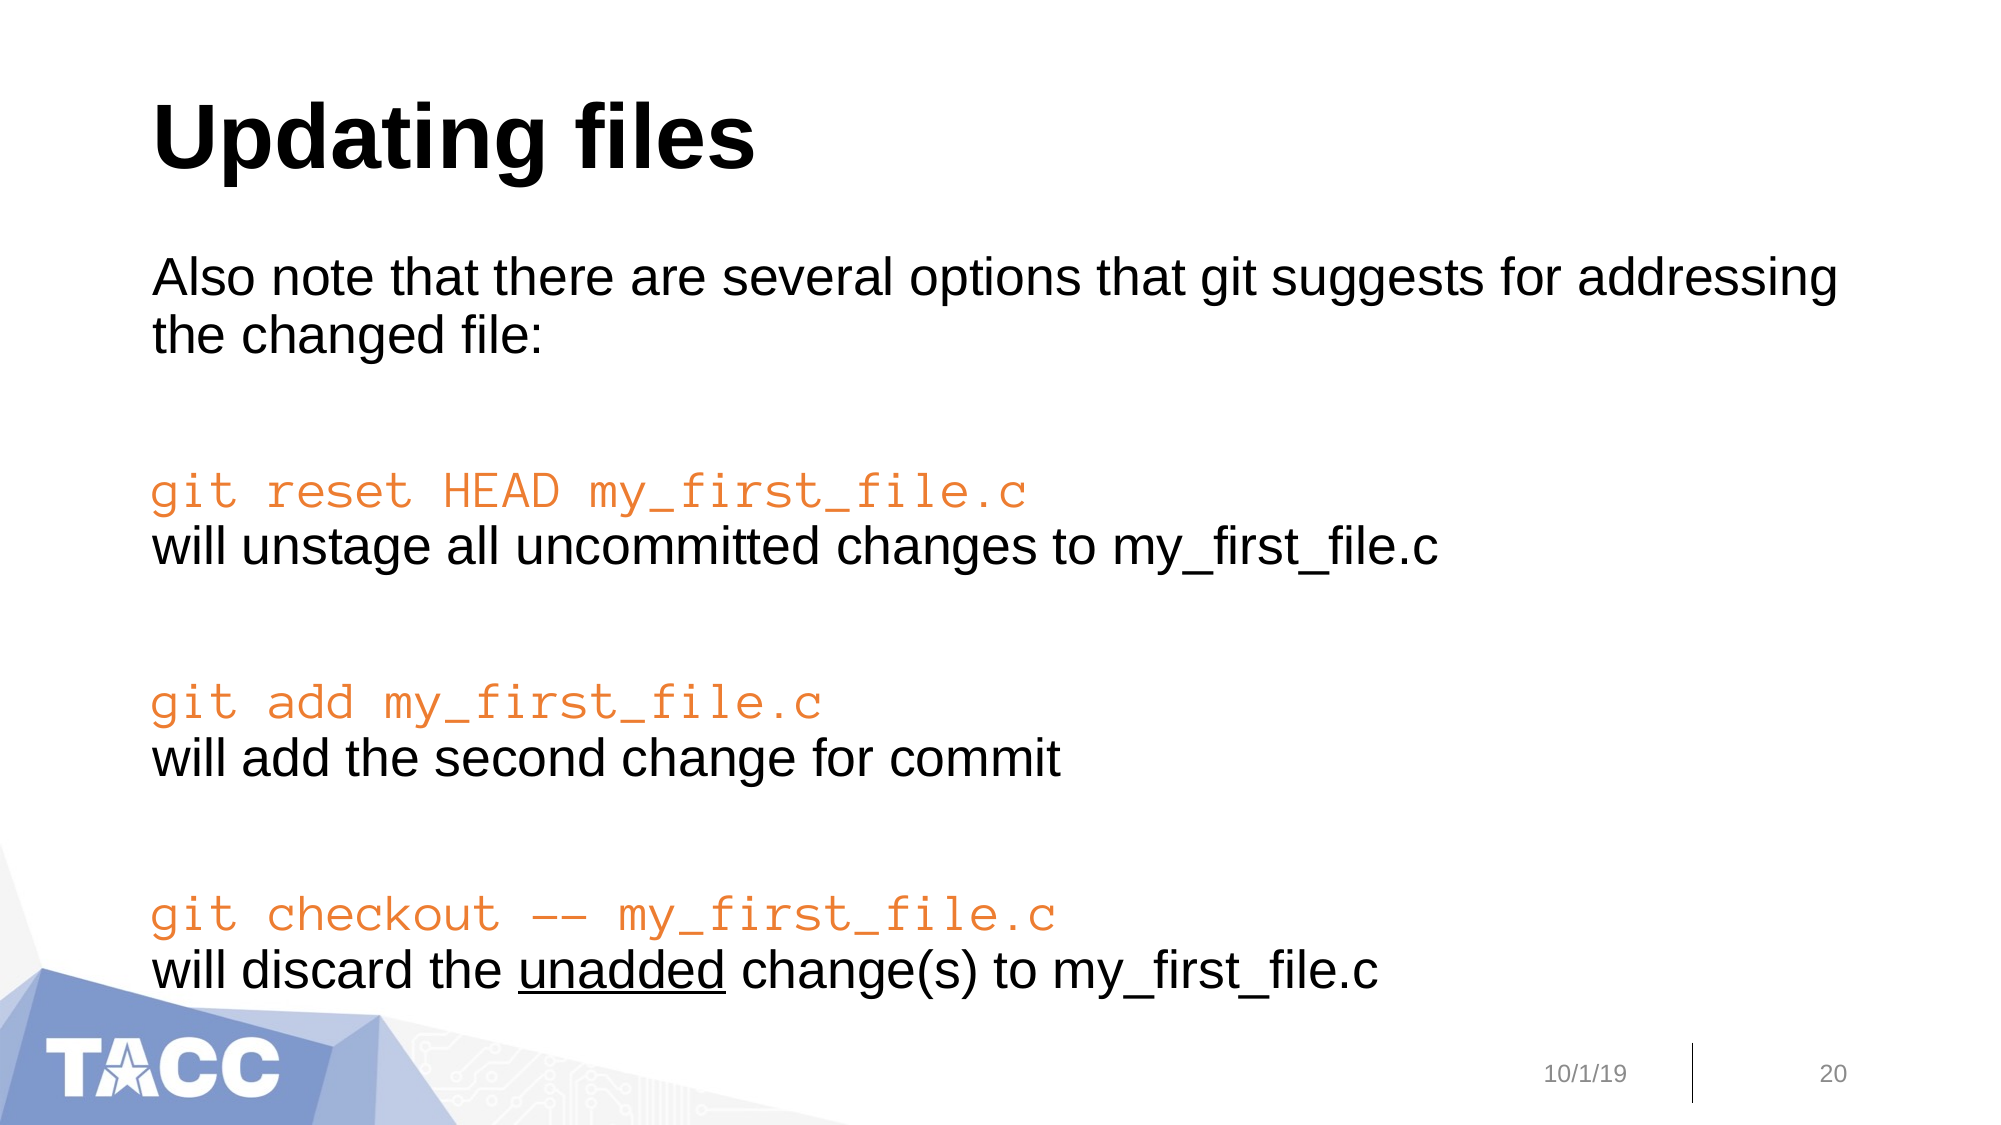

# Updating files
Also note that there are several options that git suggests for addressing the changed file:

git reset HEAD my_first_file.c
will unstage all uncommitted changes to my_first_file.c

git add my_first_file.c
will add the second change for commit

git checkout -- my_first_file.c
will discard the unadded change(s) to my_first_file.c
10/1/19
20